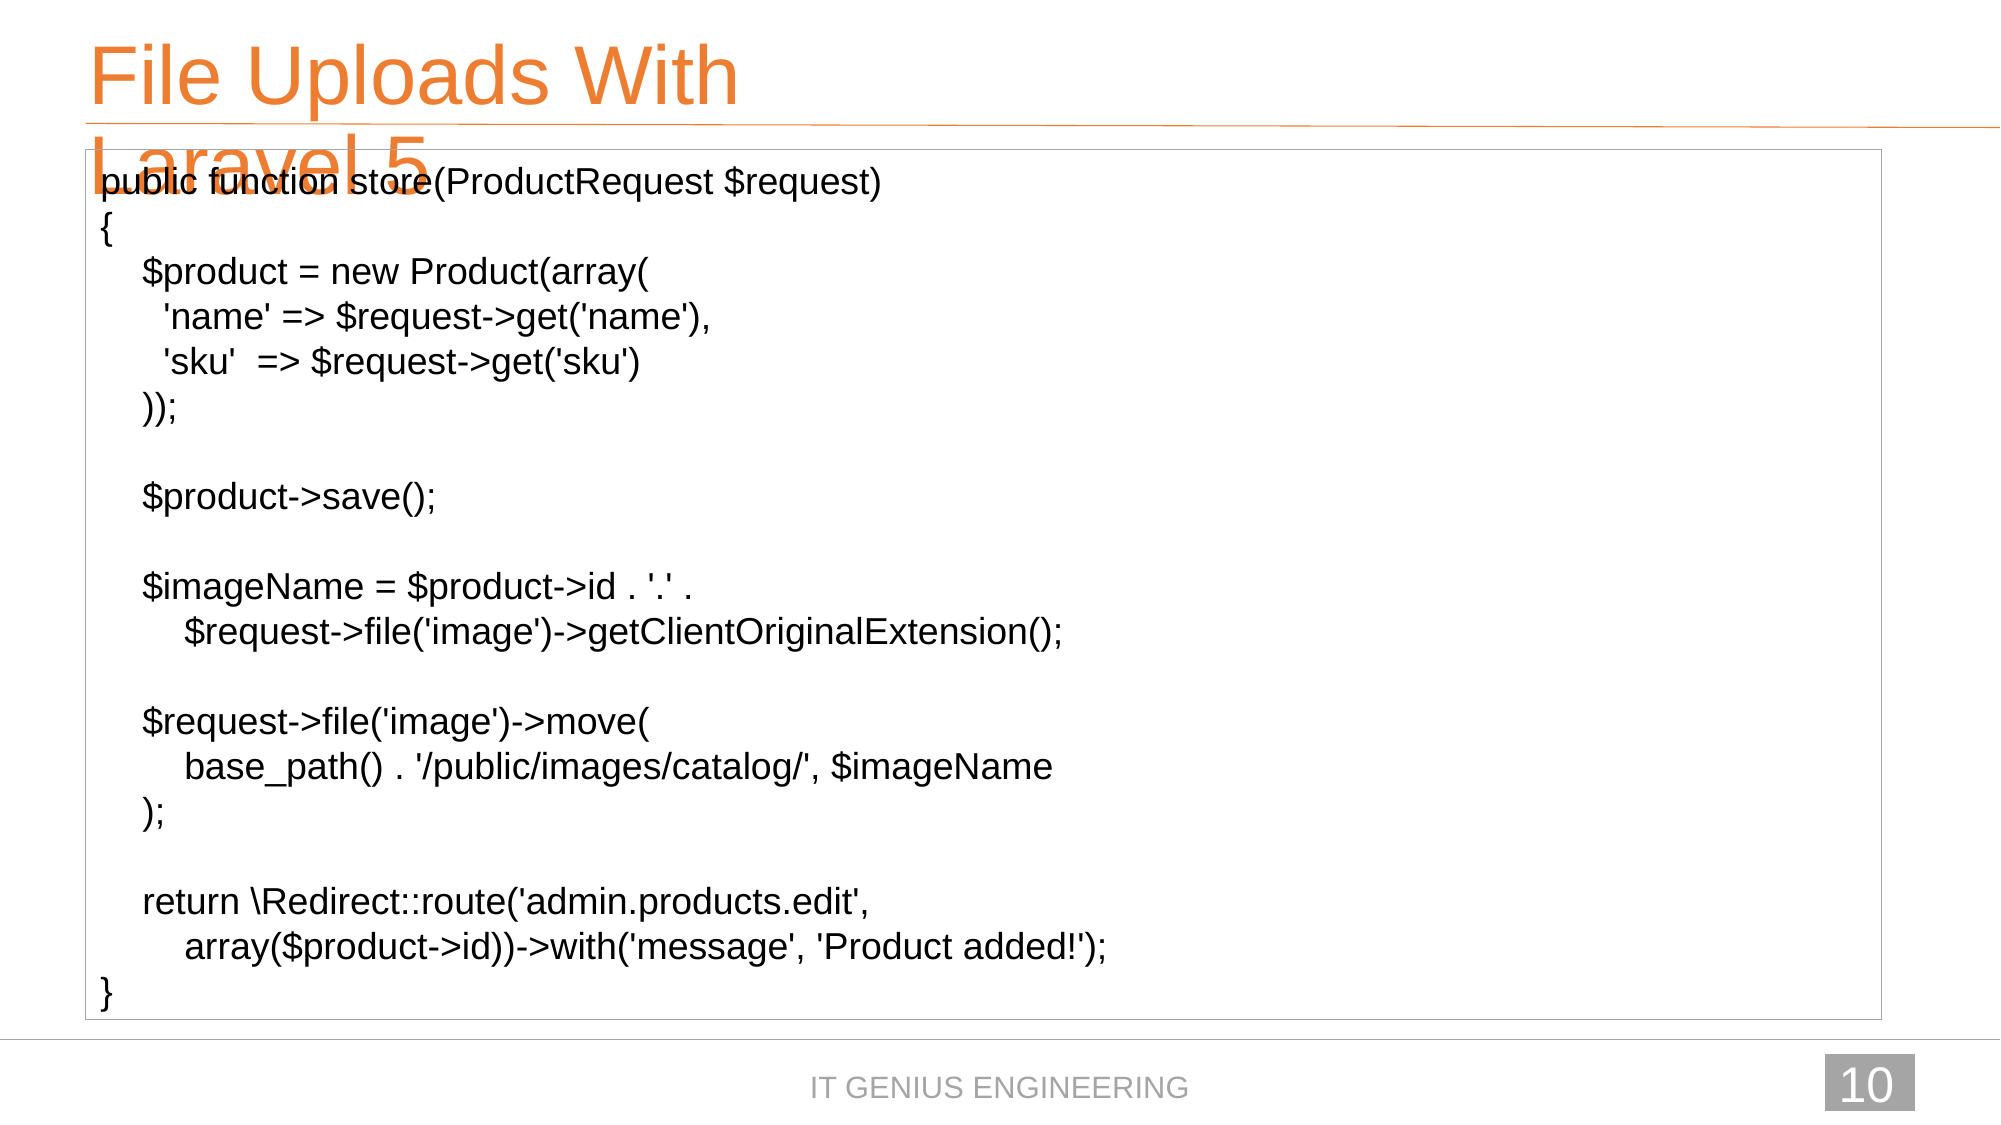

File Uploads With Laravel 5
public function store(ProductRequest $request)
{
    $product = new Product(array(
      'name' => $request->get('name'),
      'sku'  => $request->get('sku')
    ));

    $product->save();

    $imageName = $product->id . '.' .
        $request->file('image')->getClientOriginalExtension();

    $request->file('image')->move(
        base_path() . '/public/images/catalog/', $imageName
    );

    return \Redirect::route('admin.products.edit',
        array($product->id))->with('message', 'Product added!');
}
108
IT GENIUS ENGINEERING